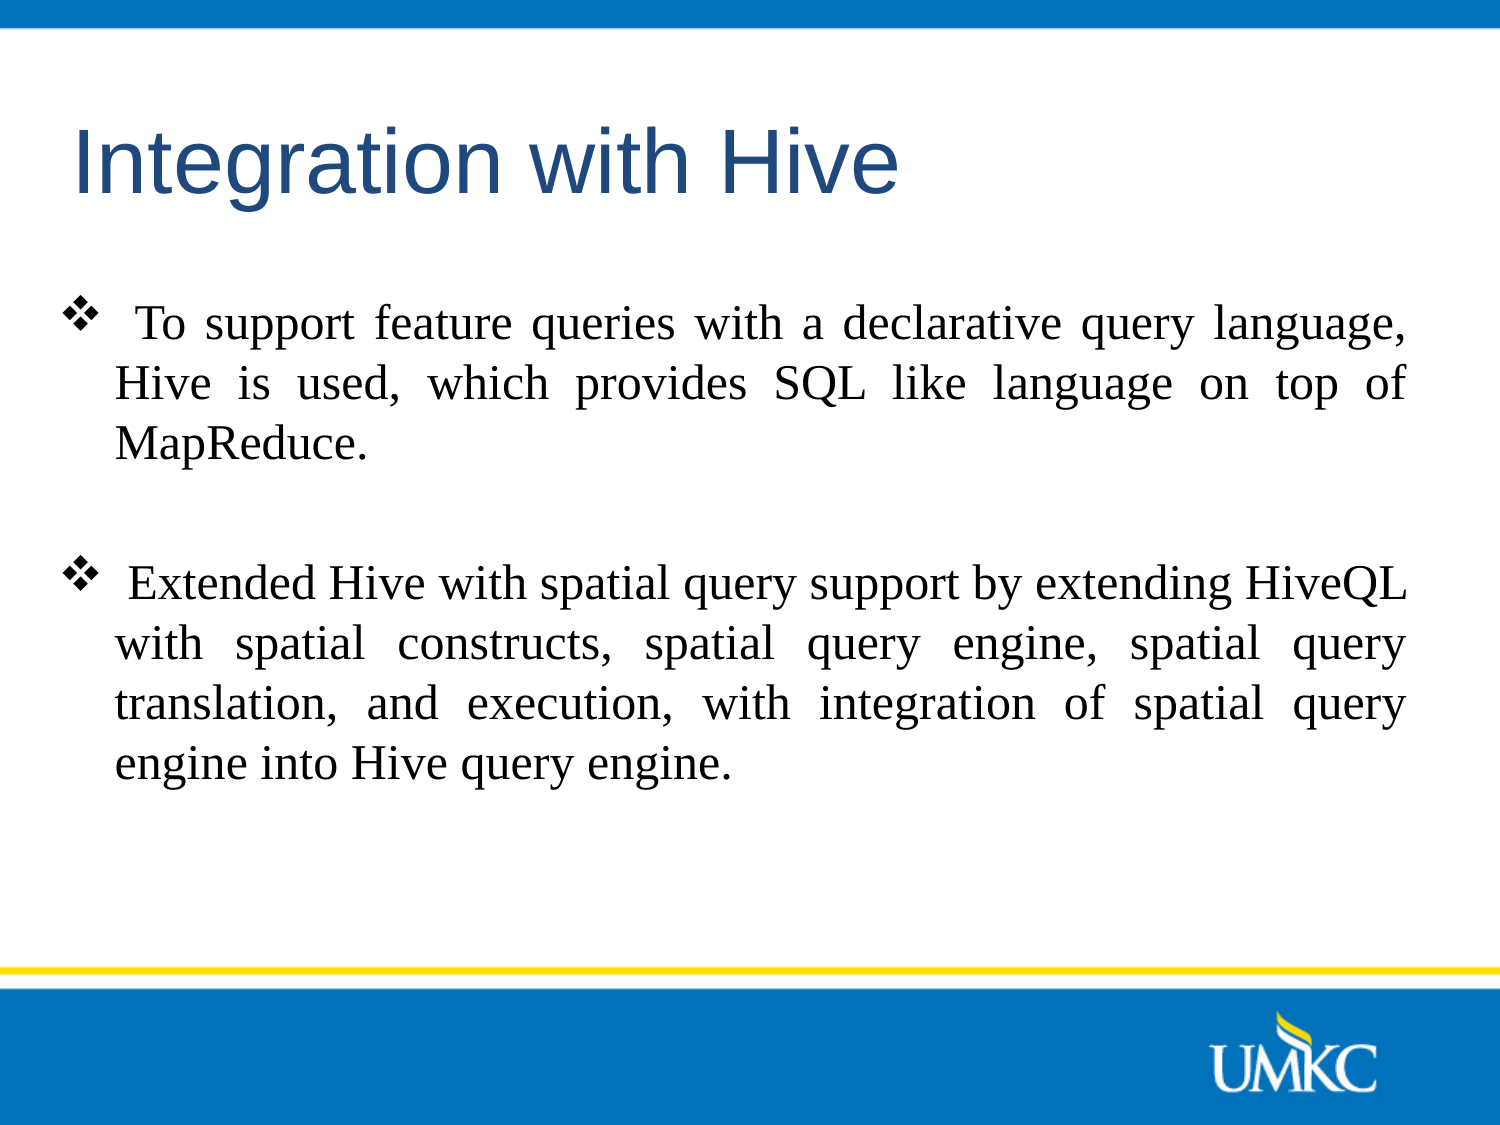

# Integration with Hive
 To support feature queries with a declarative query language, Hive is used, which provides SQL like language on top of MapReduce.

 Extended Hive with spatial query support by extending HiveQL with spatial constructs, spatial query engine, spatial query translation, and execution, with integration of spatial query engine into Hive query engine.